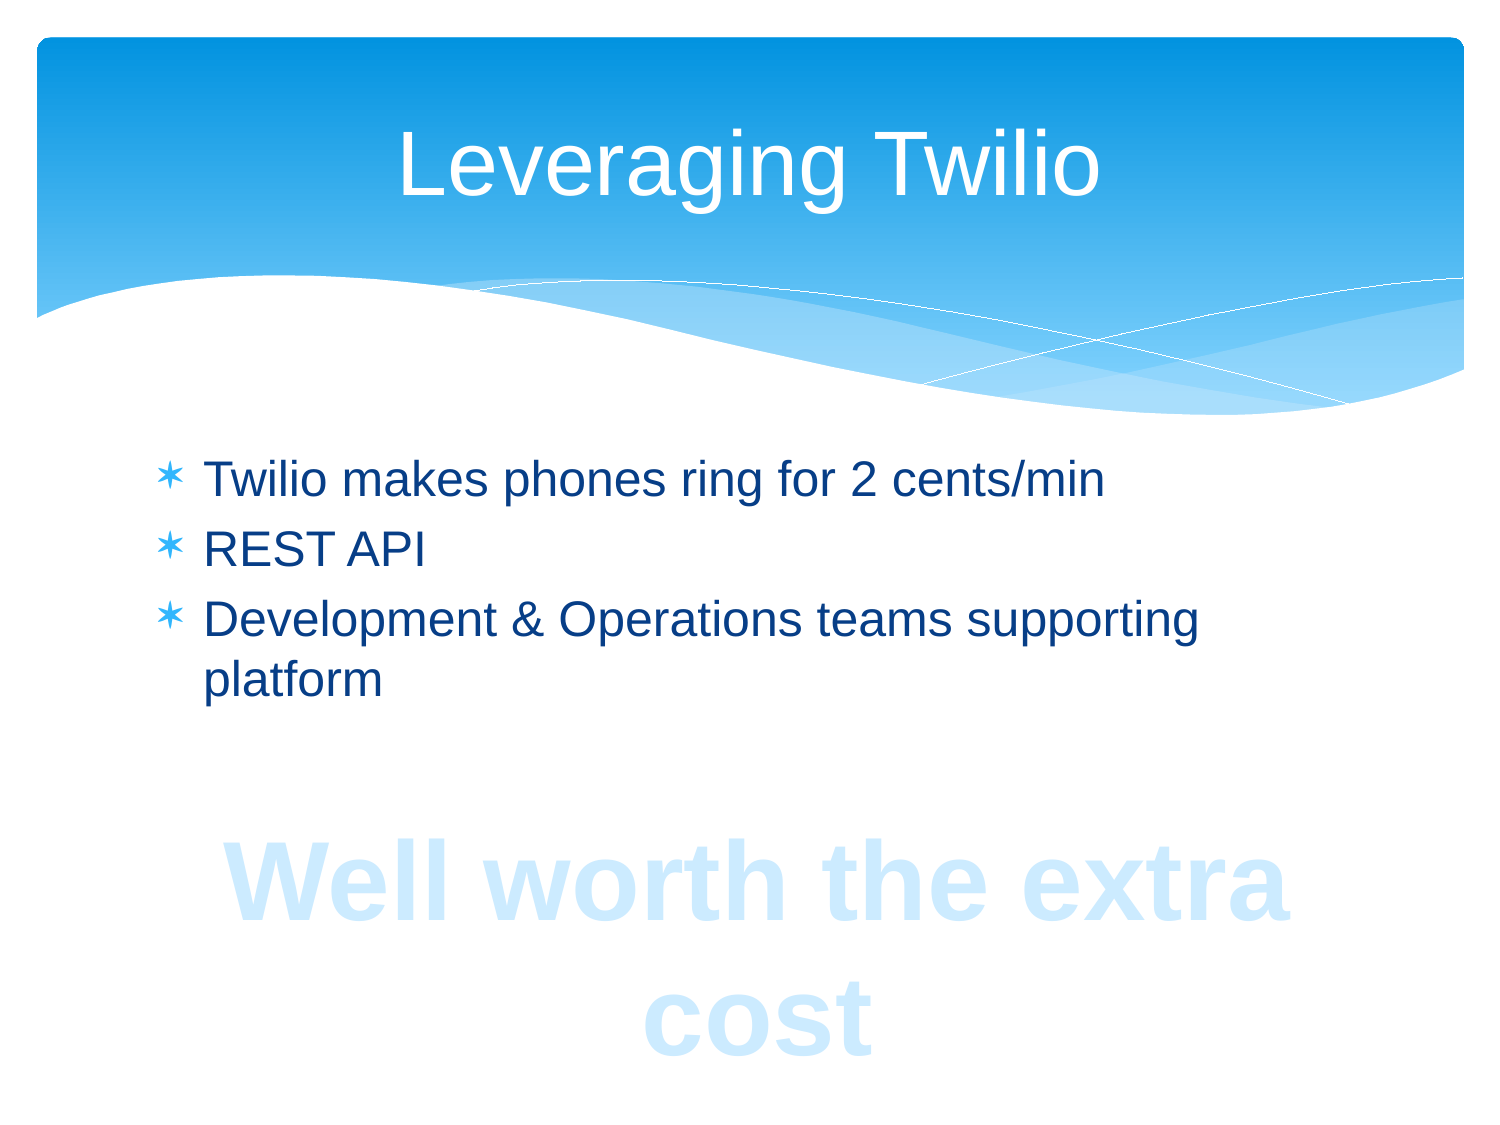

# Leveraging Twilio
Twilio makes phones ring for 2 cents/min
REST API
Development & Operations teams supporting platform

Well worth the extra cost